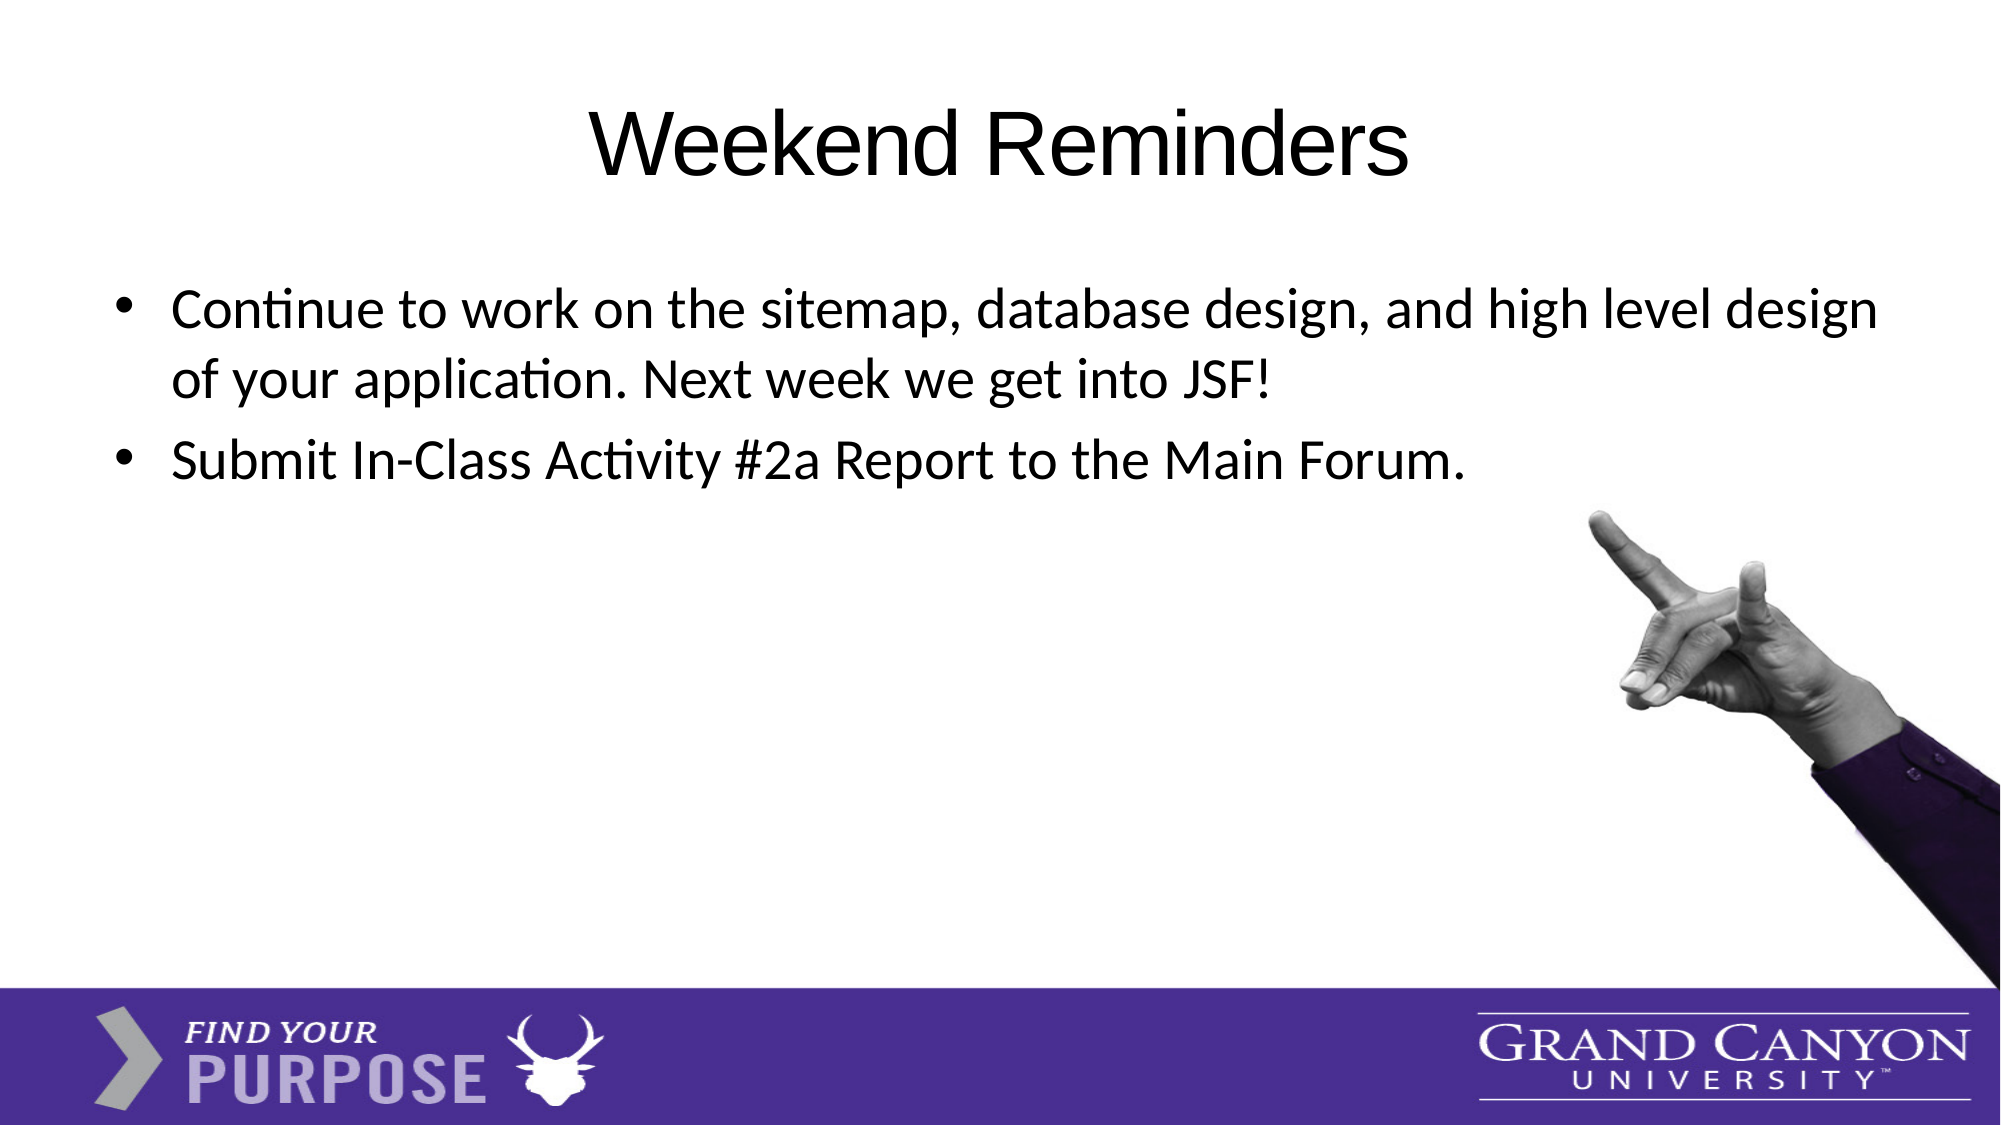

# Weekend Reminders
Continue to work on the sitemap, database design, and high level design of your application. Next week we get into JSF!
Submit In-Class Activity #2a Report to the Main Forum.